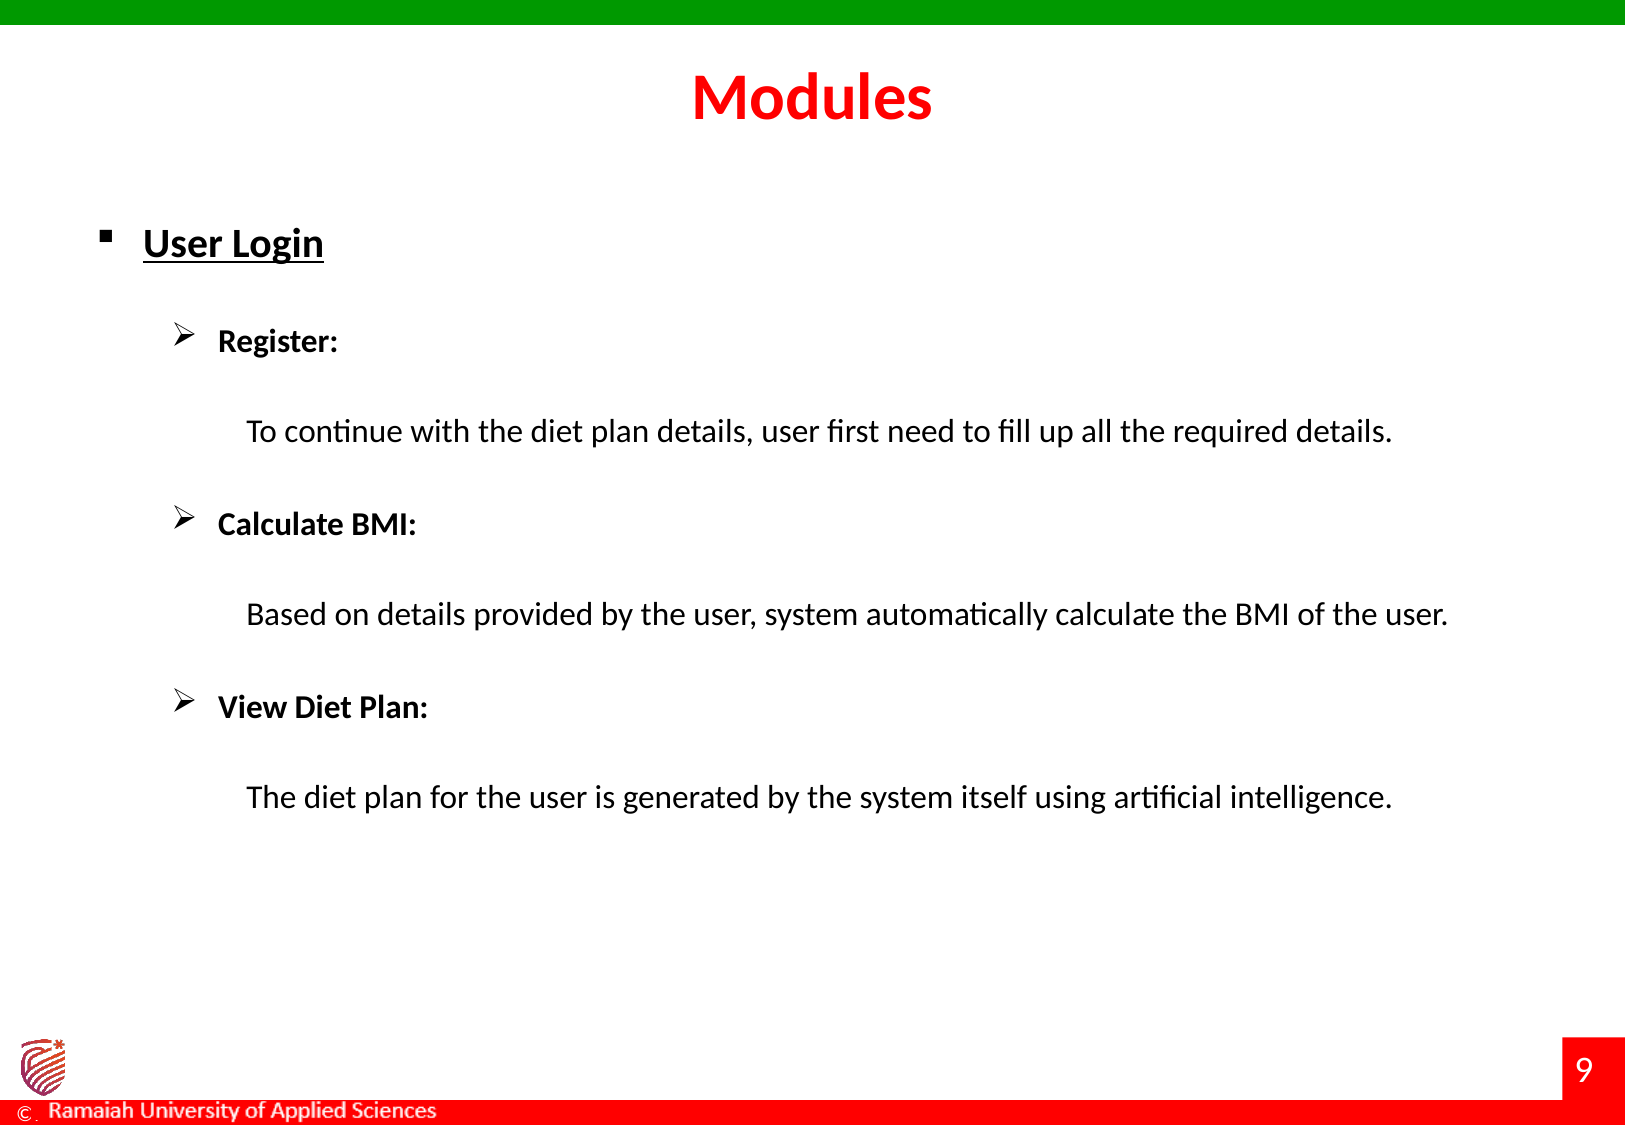

# Modules
User Login
Register:
To continue with the diet plan details, user first need to fill up all the required details.
Calculate BMI:
Based on details provided by the user, system automatically calculate the BMI of the user.
View Diet Plan:
The diet plan for the user is generated by the system itself using artificial intelligence.